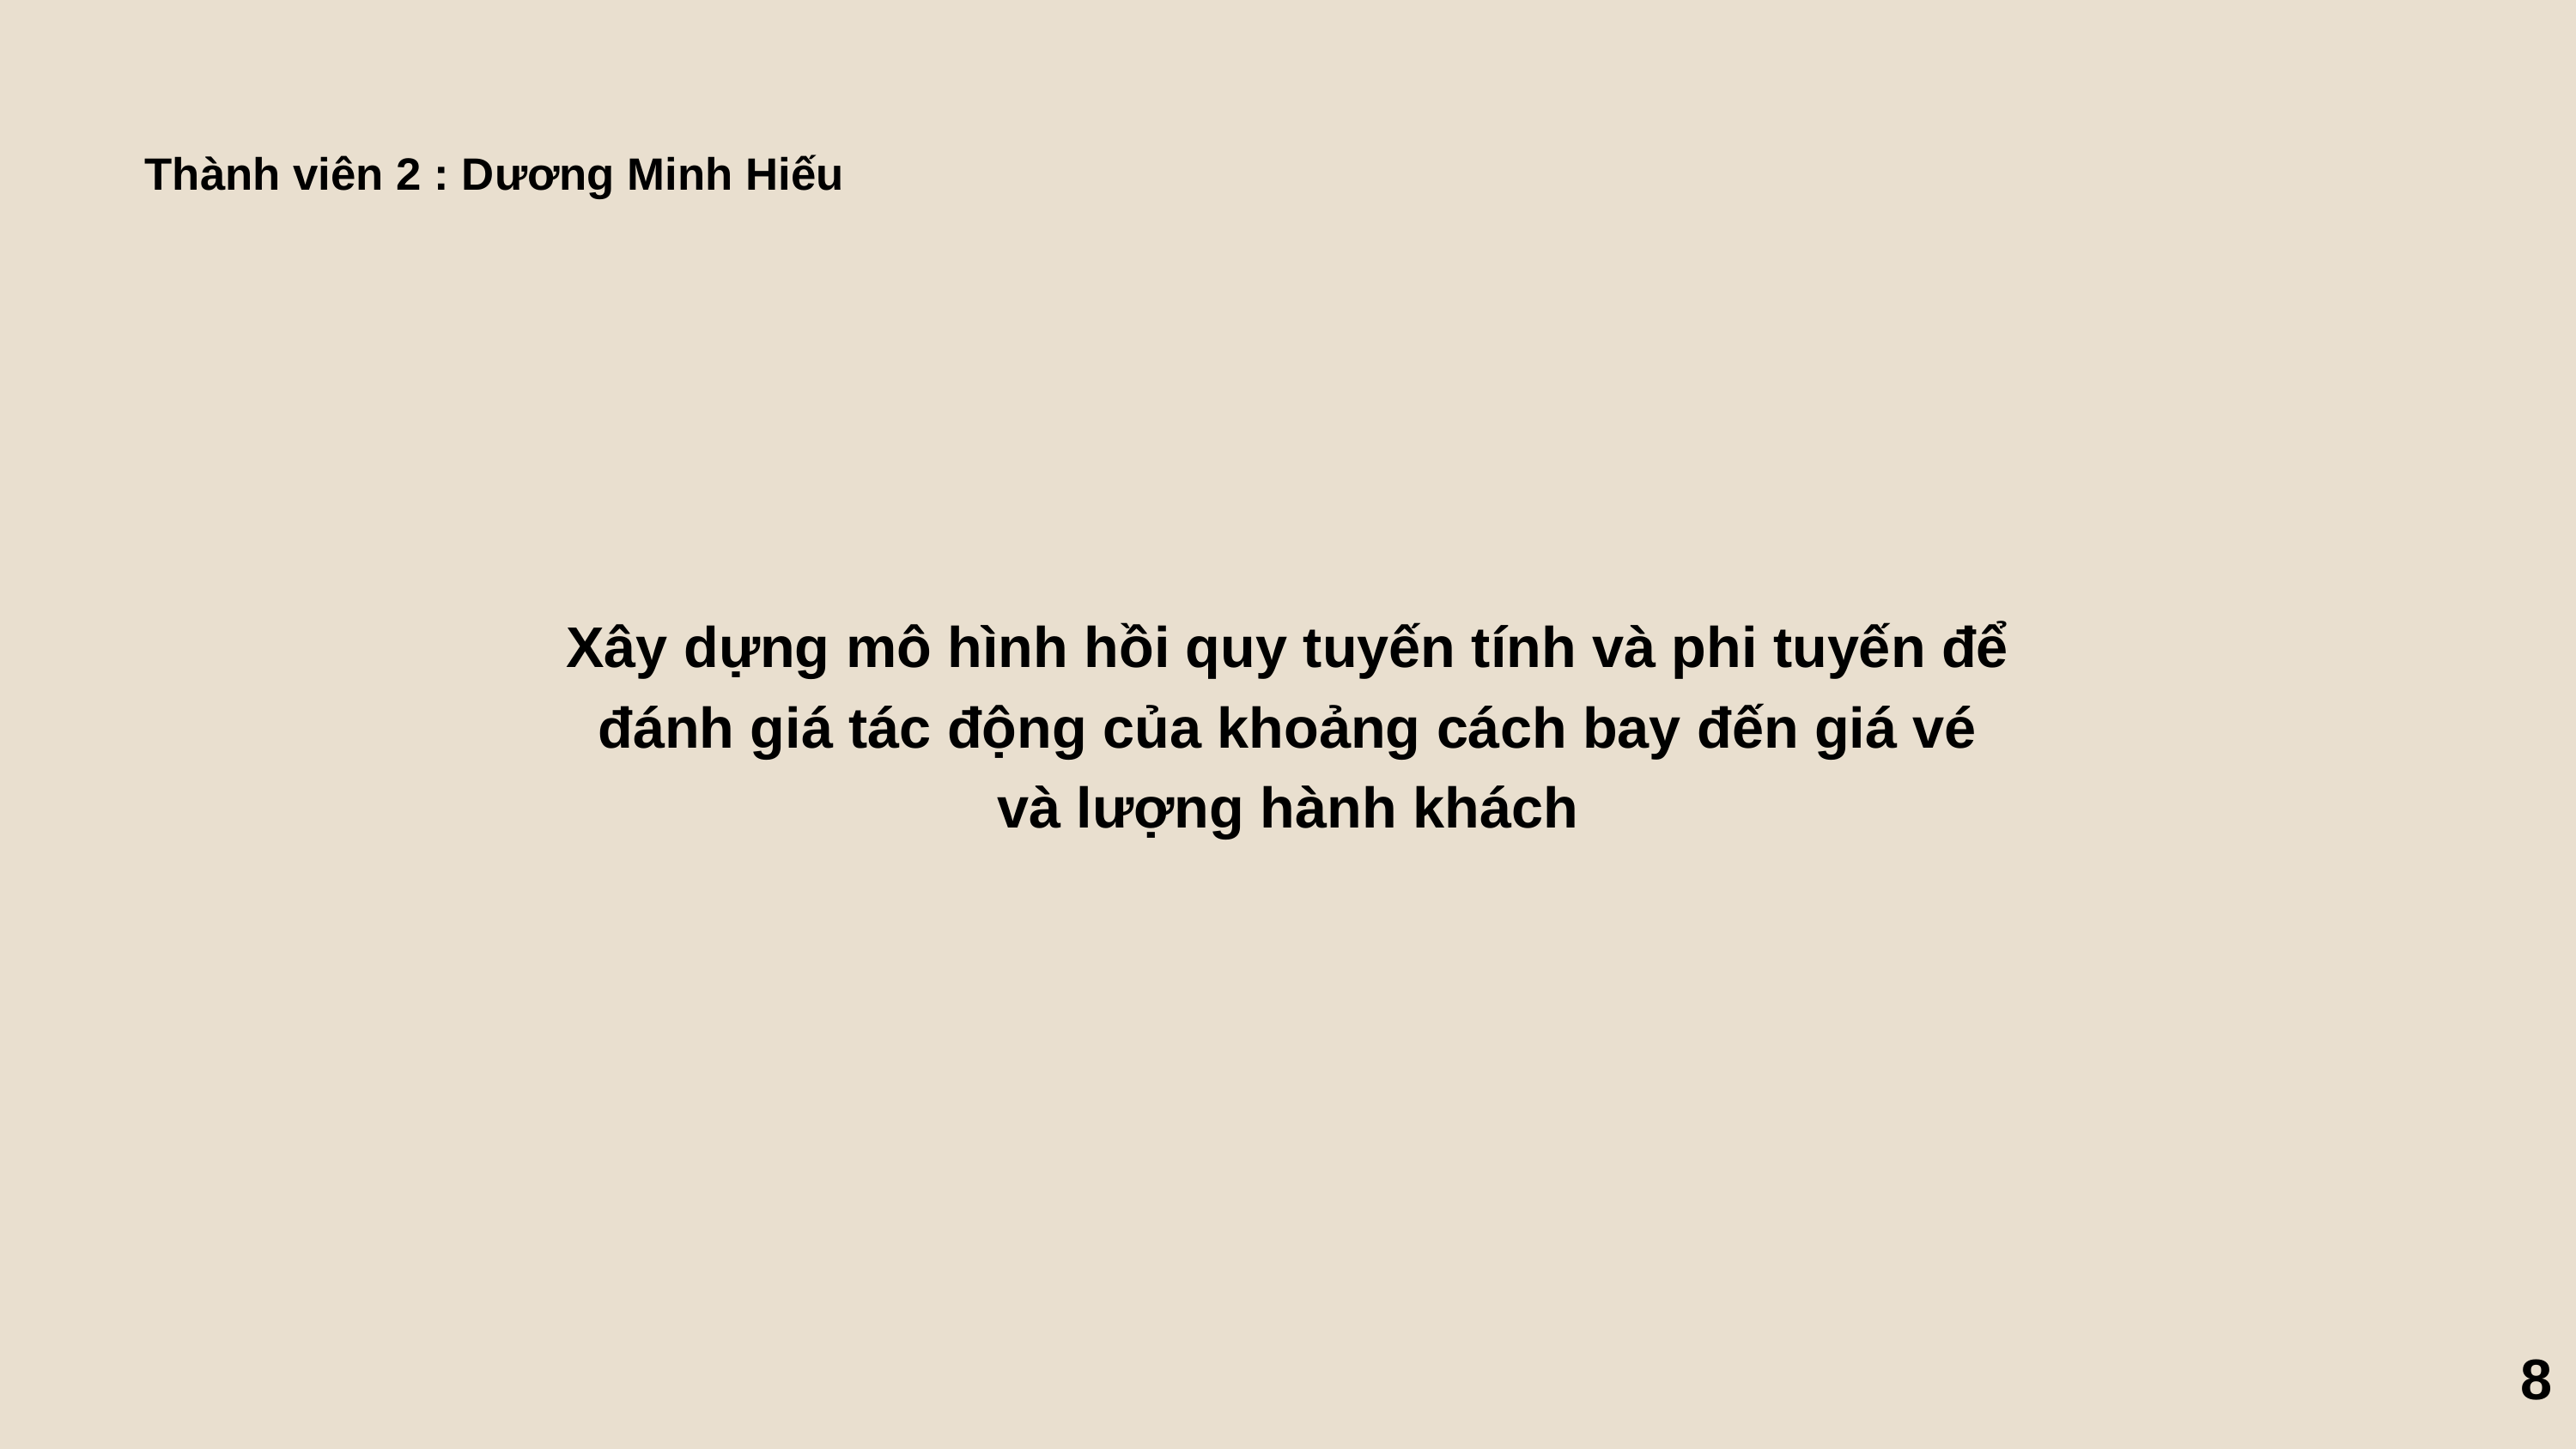

Thành viên 2 : Dương Minh Hiếu
Xây dựng mô hình hồi quy tuyến tính và phi tuyến để đánh giá tác động của khoảng cách bay đến giá vé và lượng hành khách
8